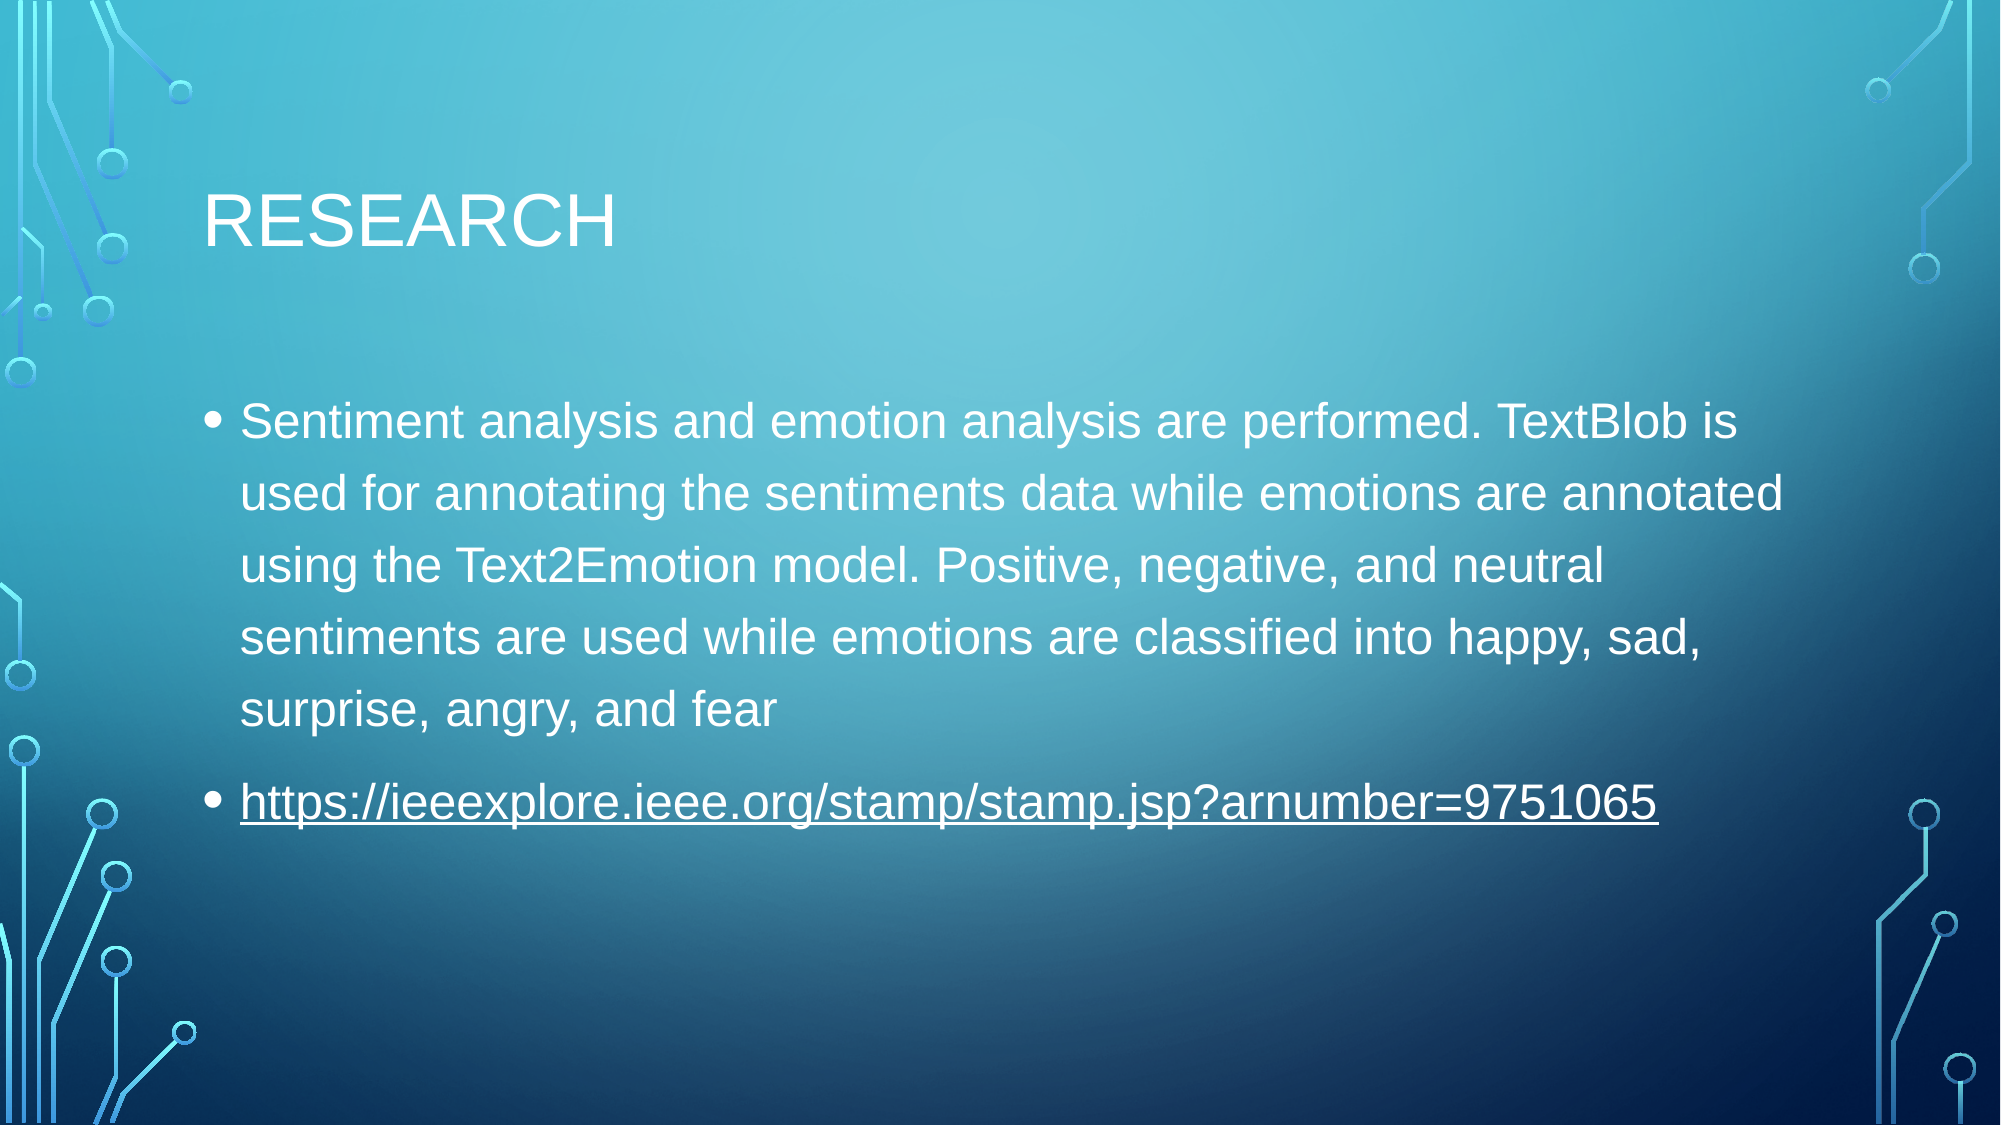

# Research
Sentiment analysis and emotion analysis are performed. TextBlob is used for annotating the sentiments data while emotions are annotated using the Text2Emotion model. Positive, negative, and neutral sentiments are used while emotions are classified into happy, sad, surprise, angry, and fear
https://ieeexplore.ieee.org/stamp/stamp.jsp?arnumber=9751065